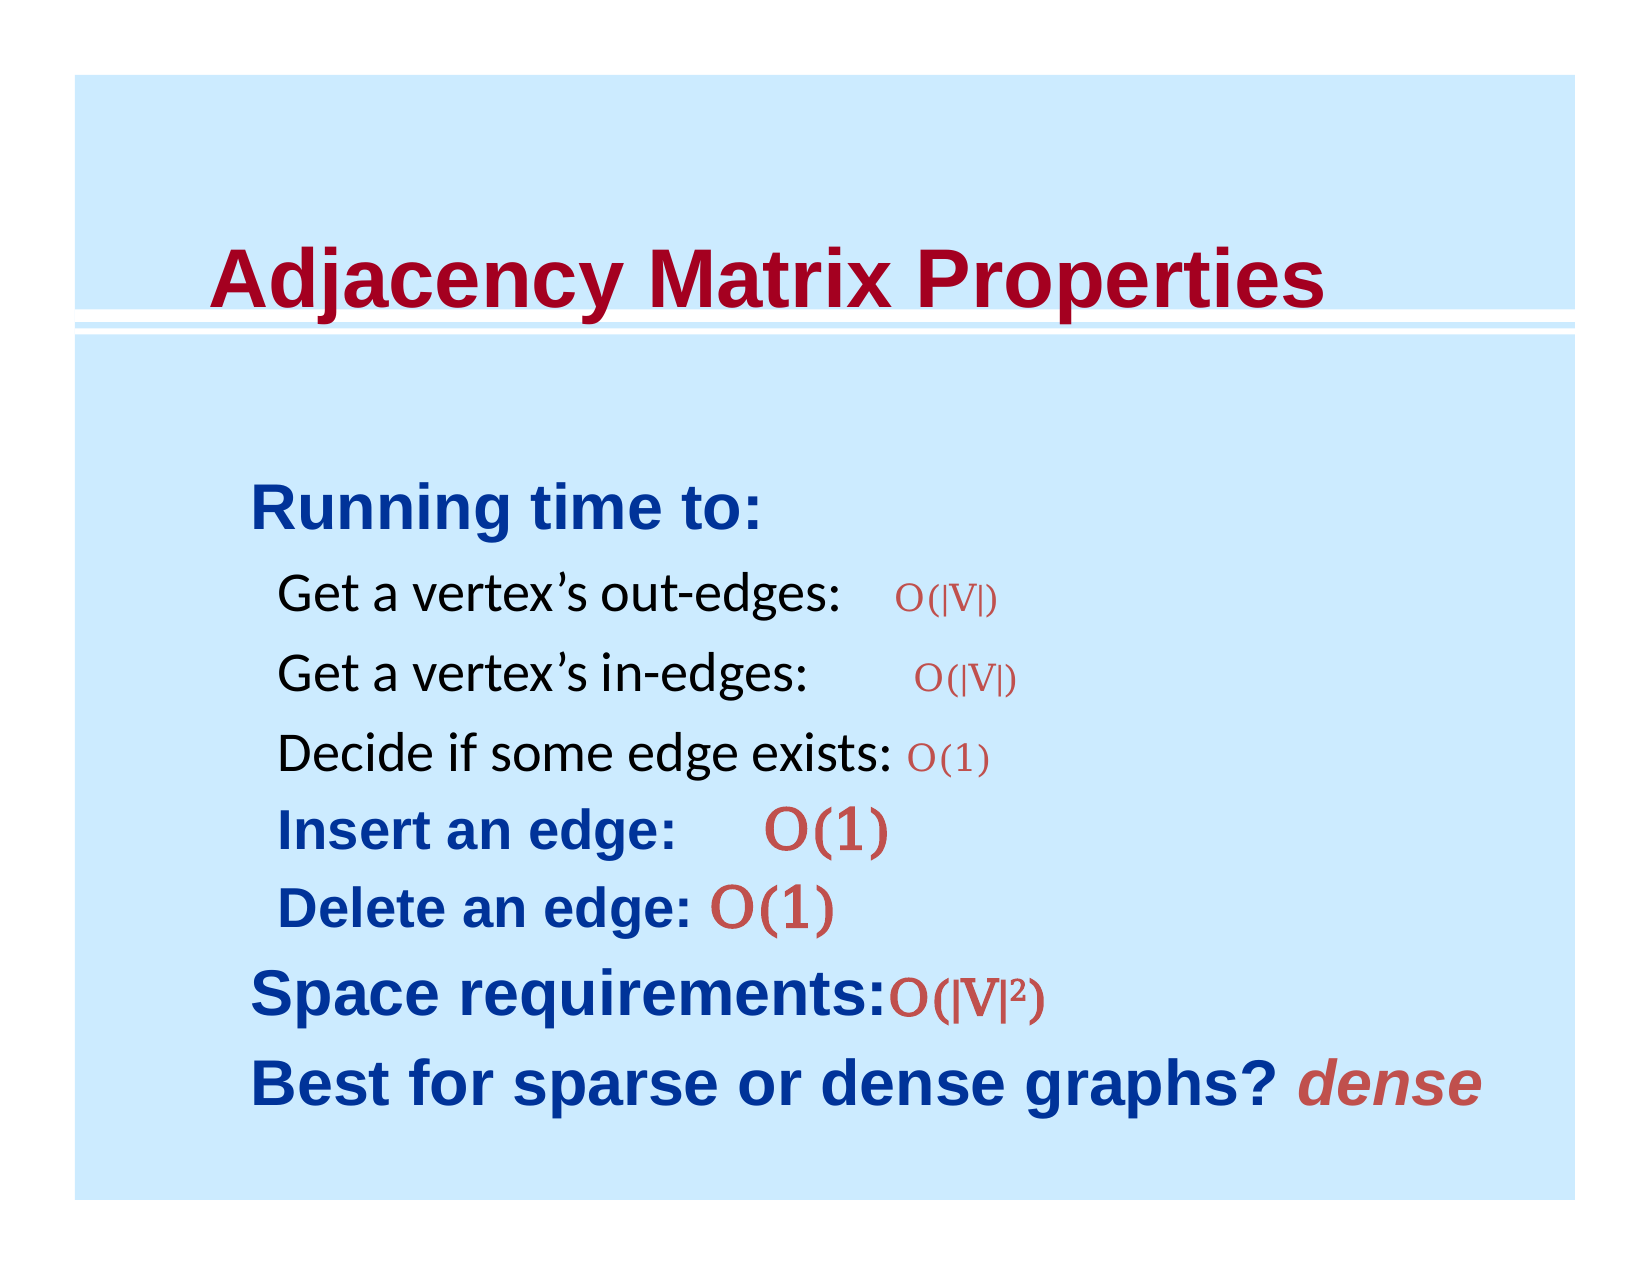

# Adjacency Matrix Properties
Running time to:
Get a vertex’s out-edges:    O(|V|)
Get a vertex’s in-edges: 	O(|V|)
Decide if some edge exists: O(1)
Insert an edge: 	O(1)
Delete an edge: O(1)
Space requirements:O(|V|2)
Best for sparse or dense graphs? dense

41
July 23, 2012
CSE 332 Data Abstractions, Summer 2012